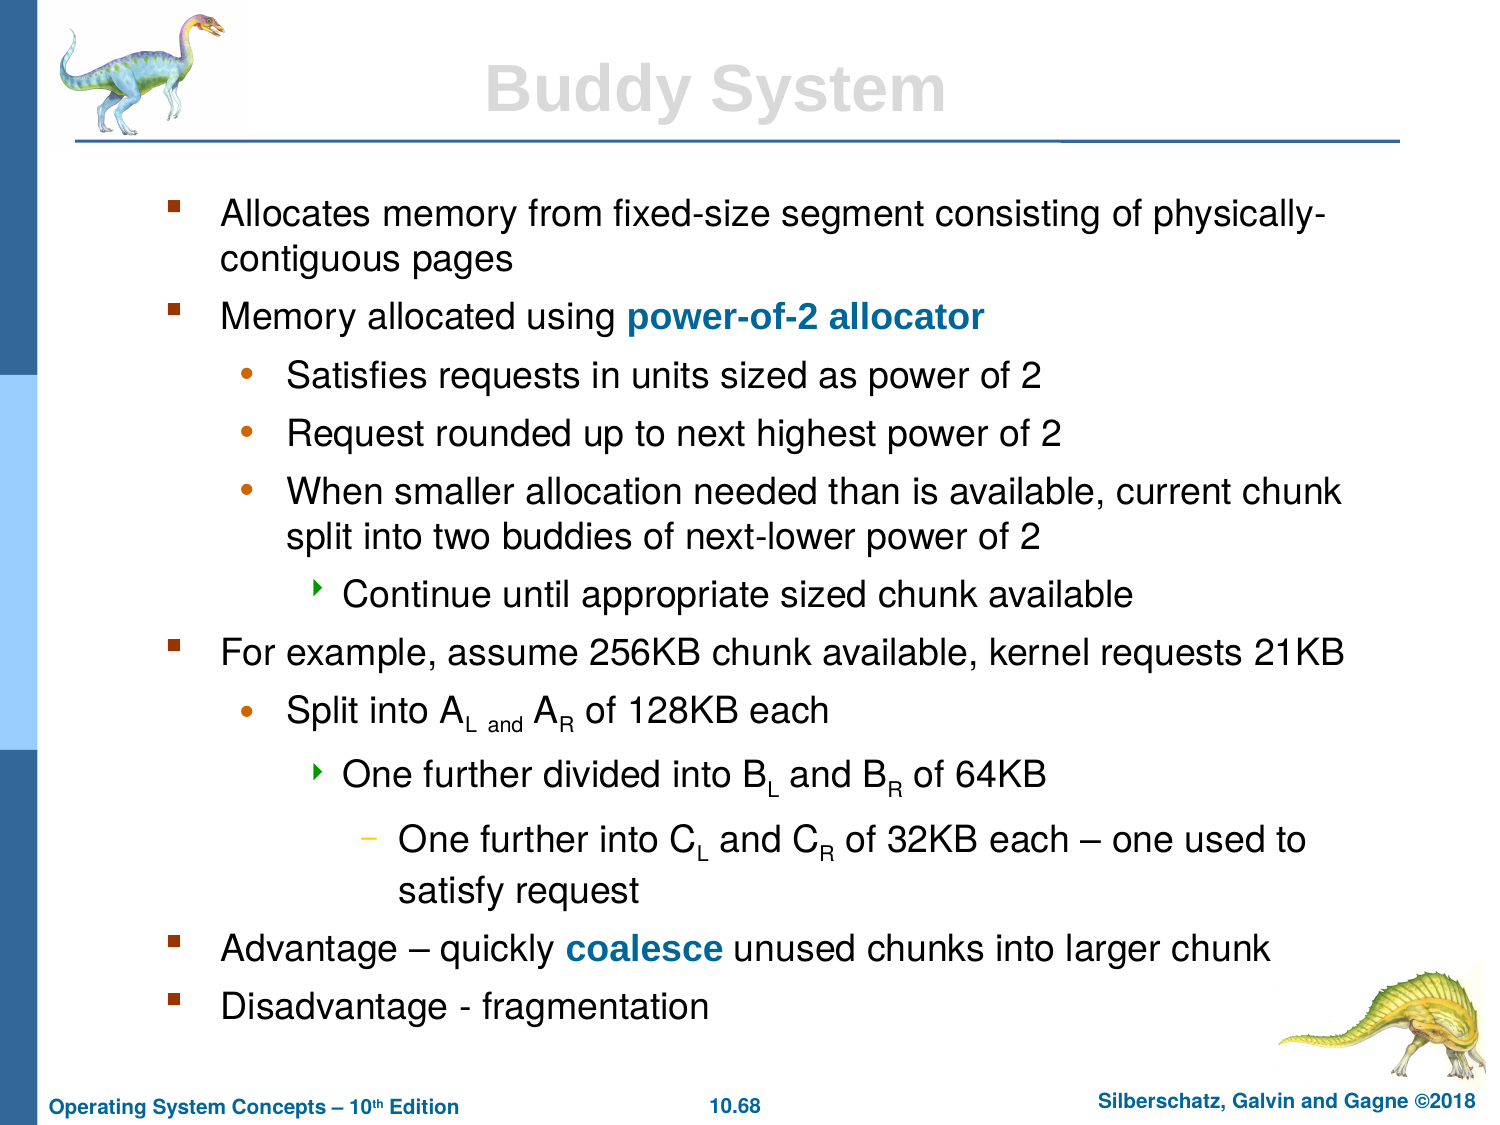

# Buddy System
Allocates memory from fixed-size segment consisting of physically-contiguous pages
Memory allocated using power-of-2 allocator
Satisfies requests in units sized as power of 2
Request rounded up to next highest power of 2
When smaller allocation needed than is available, current chunk split into two buddies of next-lower power of 2
Continue until appropriate sized chunk available
For example, assume 256KB chunk available, kernel requests 21KB
Split into AL and AR of 128KB each
One further divided into BL and BR of 64KB
One further into CL and CR of 32KB each – one used to satisfy request
Advantage – quickly coalesce unused chunks into larger chunk
Disadvantage - fragmentation